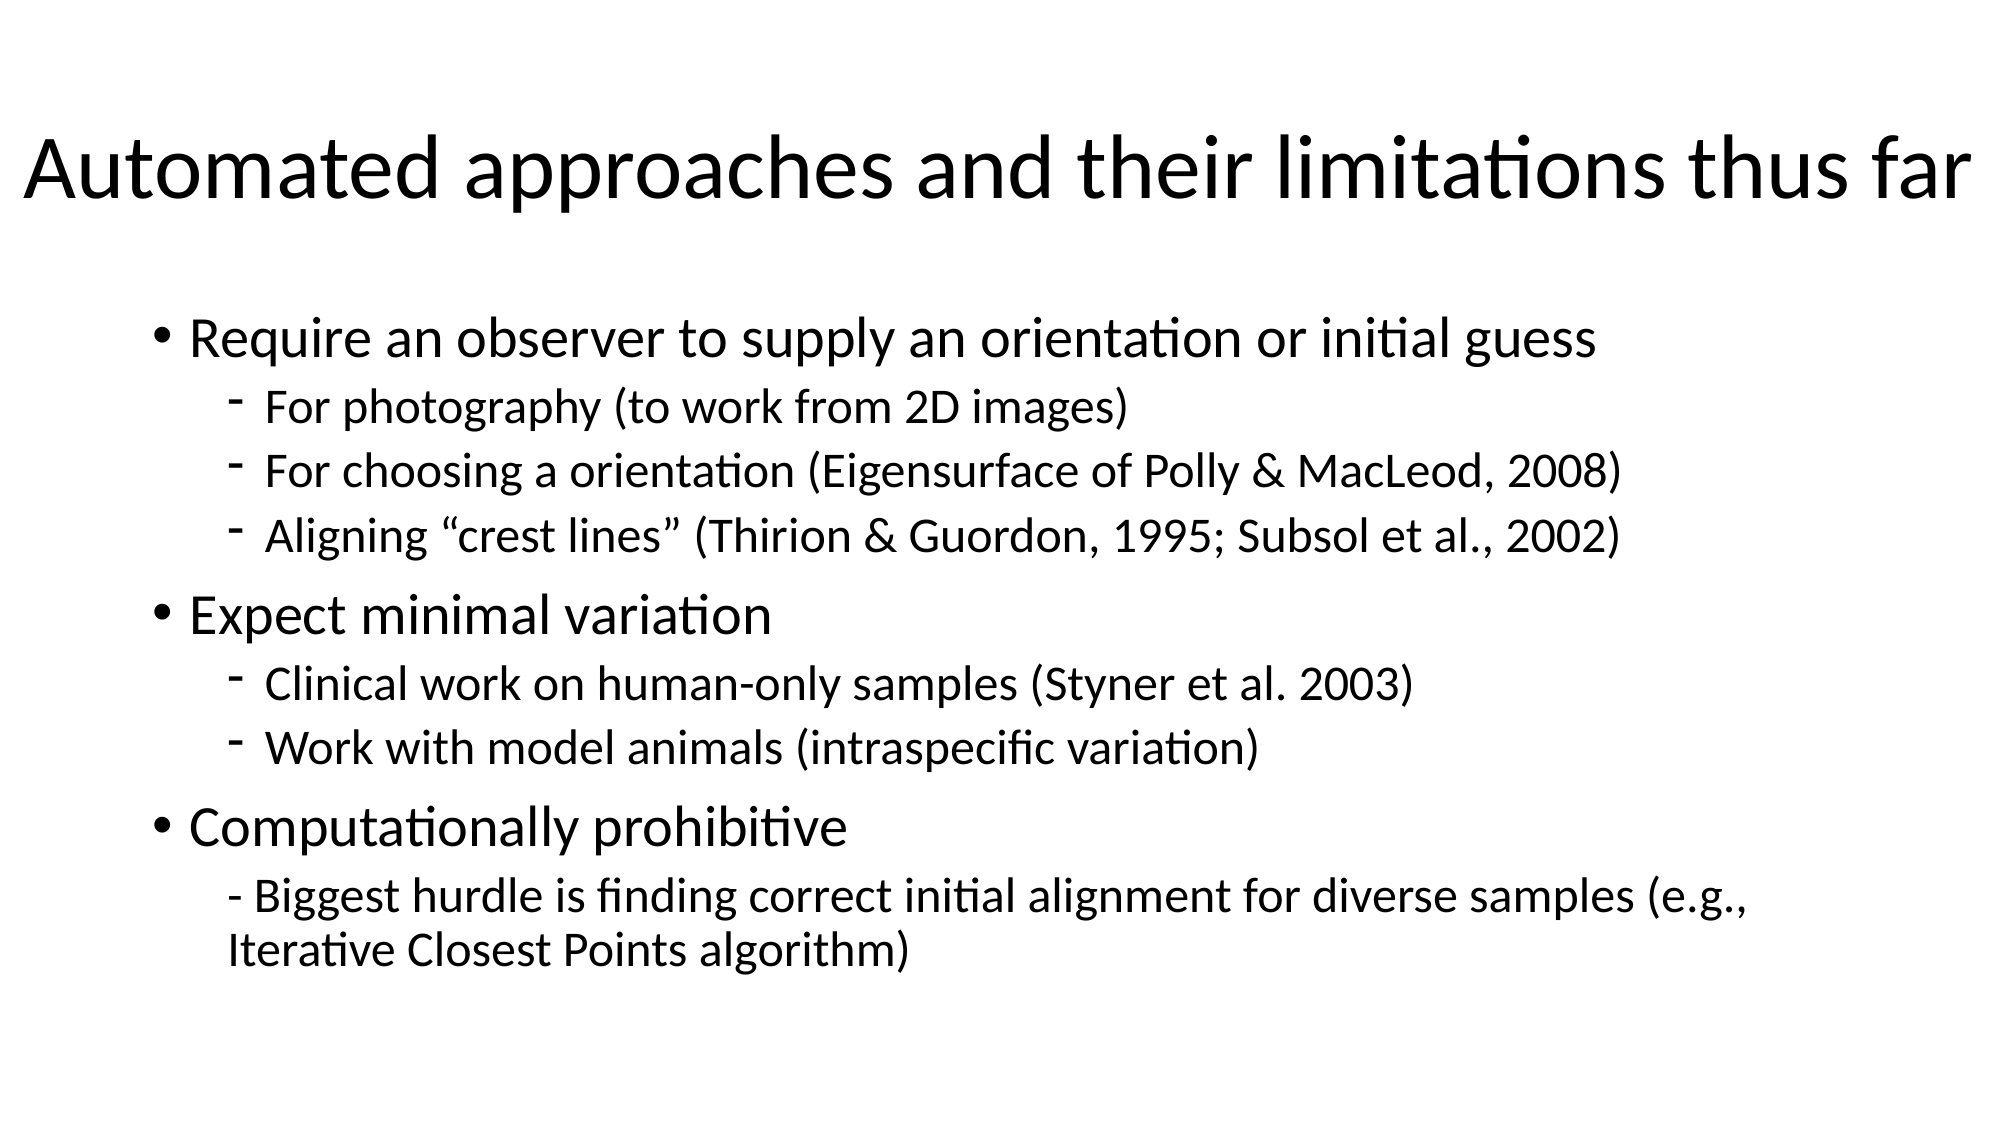

# Automated approaches and their limitations thus far
Require an observer to supply an orientation or initial guess
For photography (to work from 2D images)
For choosing a orientation (Eigensurface of Polly & MacLeod, 2008)
Aligning “crest lines” (Thirion & Guordon, 1995; Subsol et al., 2002)
Expect minimal variation
Clinical work on human-only samples (Styner et al. 2003)
Work with model animals (intraspecific variation)
Computationally prohibitive
- Biggest hurdle is finding correct initial alignment for diverse samples (e.g., Iterative Closest Points algorithm)